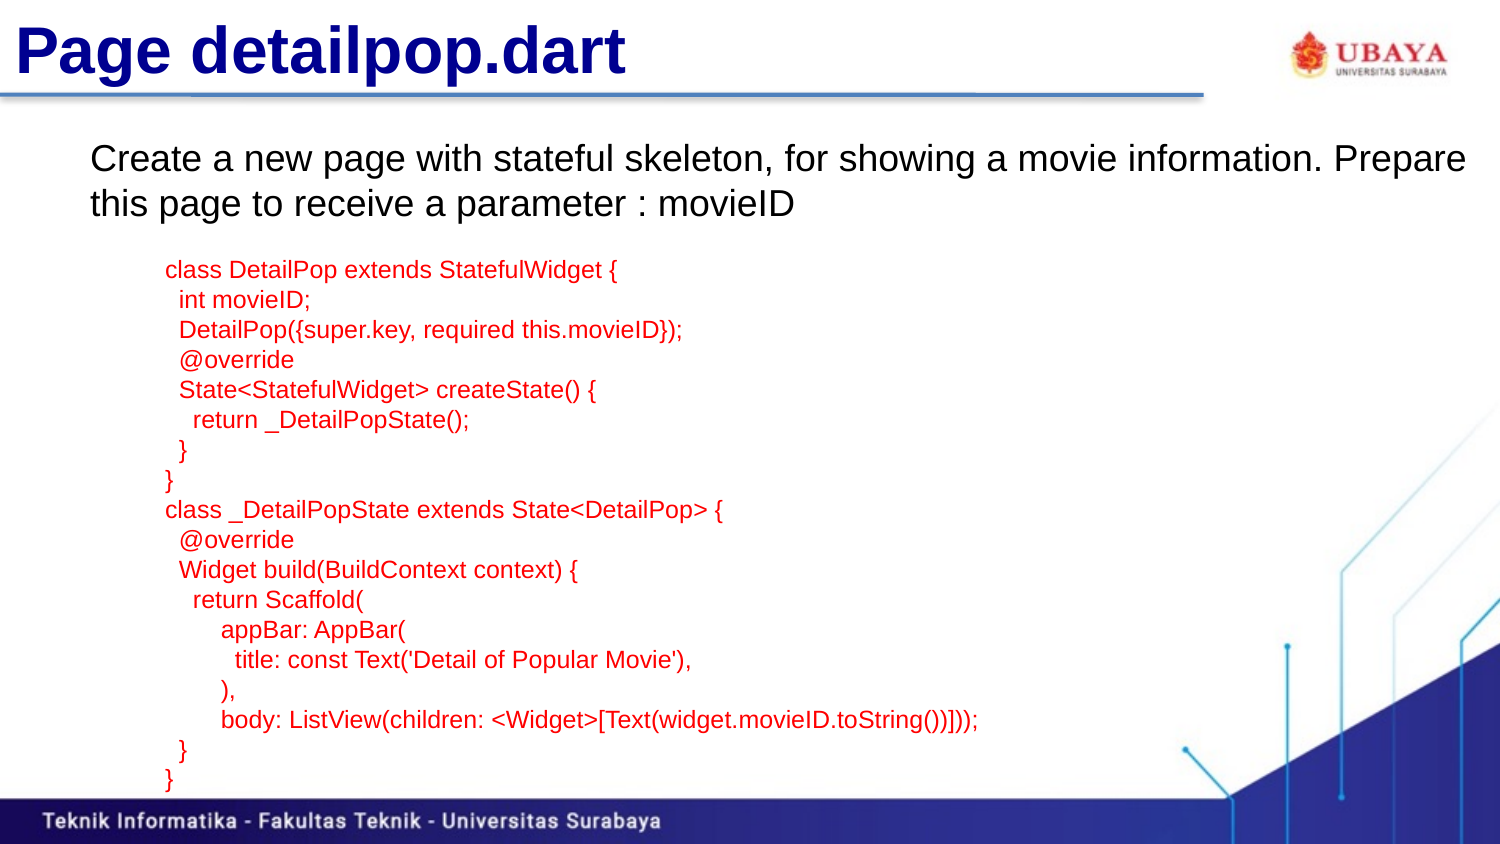

# Page detailpop.dart

Create a new page with stateful skeleton, for showing a movie information. Prepare this page to receive a parameter : movieID

class DetailPop extends StatefulWidget {
  int movieID;
  DetailPop({super.key, required this.movieID});
  @override
  State<StatefulWidget> createState() {
    return _DetailPopState();
  }
}
class _DetailPopState extends State<DetailPop> {
  @override
  Widget build(BuildContext context) {
    return Scaffold(
        appBar: AppBar(
          title: const Text('Detail of Popular Movie'),
        ),
        body: ListView(children: <Widget>[Text(widget.movieID.toString())]));
  }
}